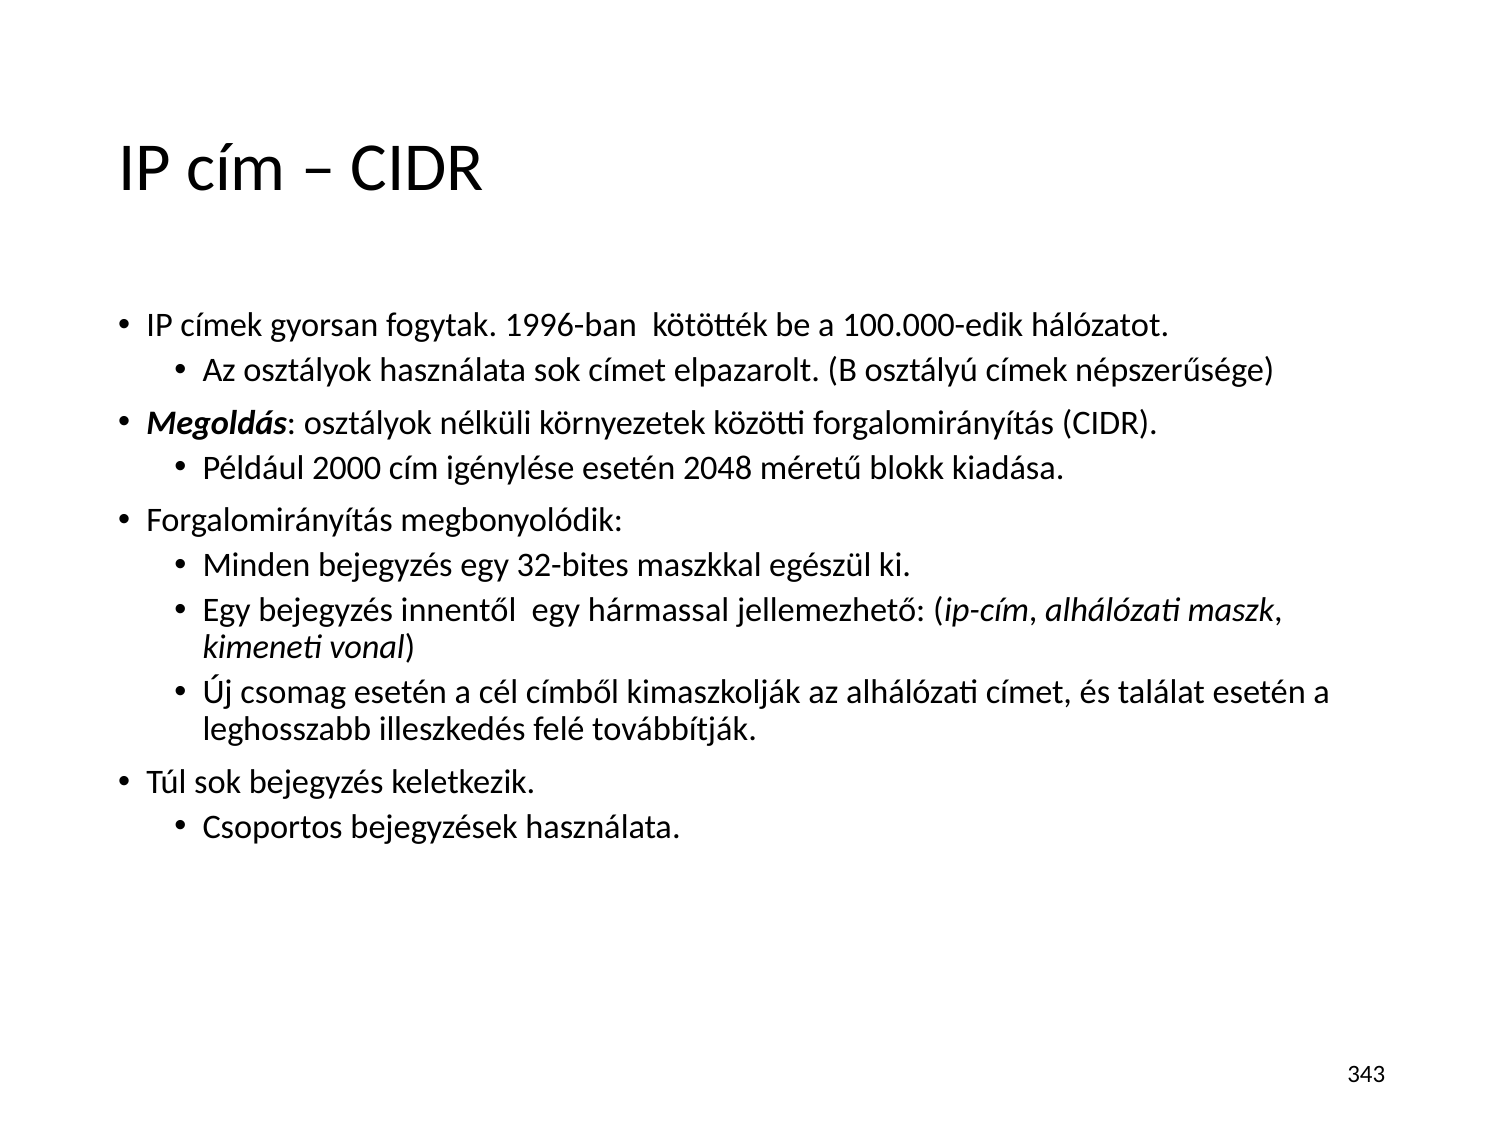

# IP cím – CIDR
IP címek gyorsan fogytak. 1996-ban  kötötték be a 100.000-edik hálózatot.
Az osztályok használata sok címet elpazarolt. (B osztályú címek népszerűsége)
Megoldás: osztályok nélküli környezetek közötti forgalomirányítás (CIDR).
Például 2000 cím igénylése esetén 2048 méretű blokk kiadása.
Forgalomirányítás megbonyolódik:
Minden bejegyzés egy 32-bites maszkkal egészül ki.
Egy bejegyzés innentől  egy hármassal jellemezhető: (ip-cím, alhálózati maszk, kimeneti vonal)
Új csomag esetén a cél címből kimaszkolják az alhálózati címet, és találat esetén a leghosszabb illeszkedés felé továbbítják.
Túl sok bejegyzés keletkezik.
Csoportos bejegyzések használata.
343